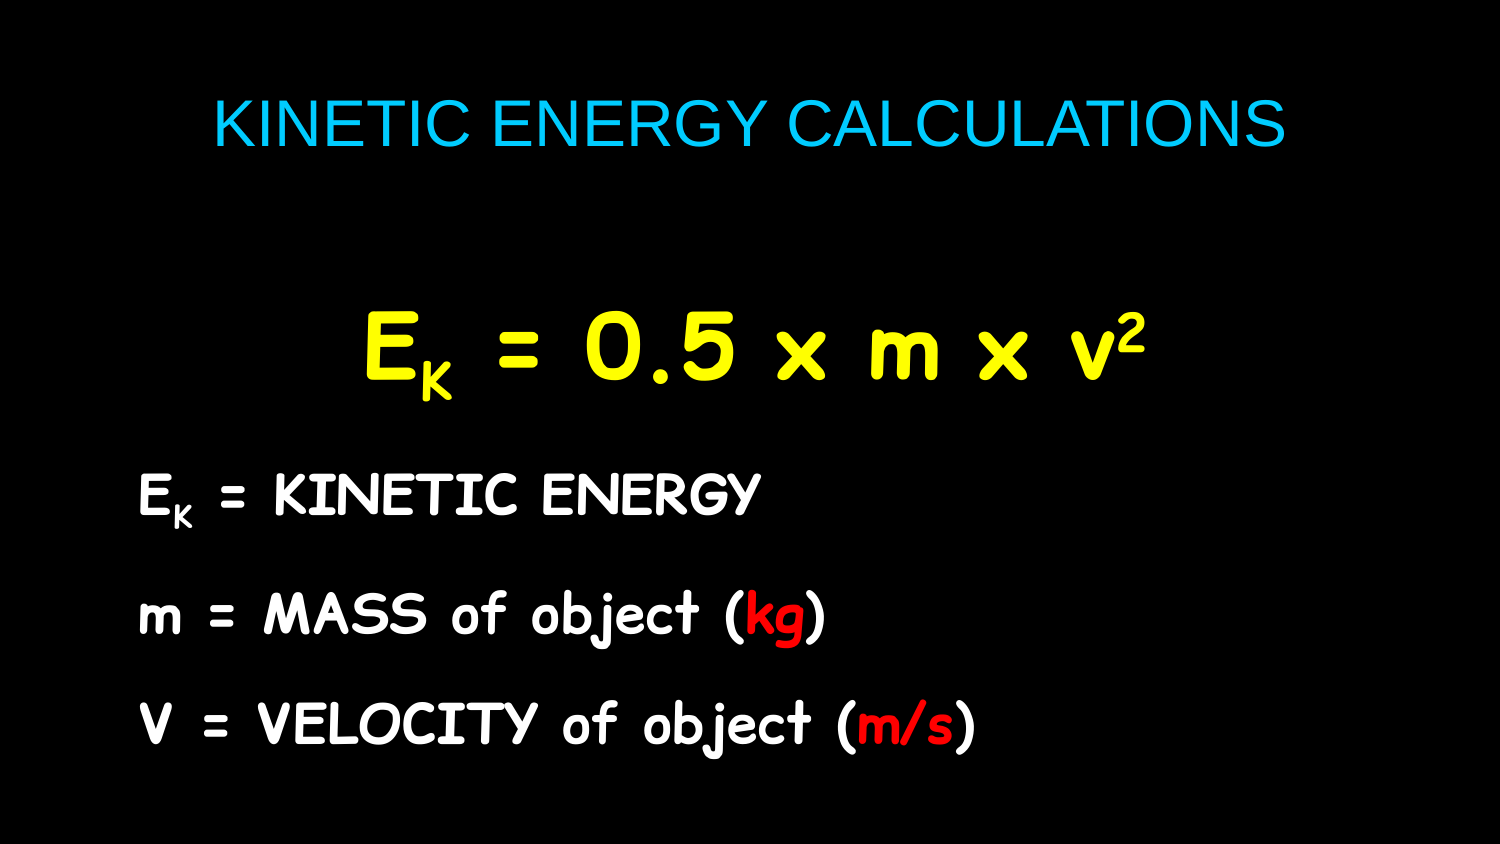

# KINETIC ENERGY CALCULATIONS
EK = 0.5 x m x v2
EK = KINETIC ENERGY
m = MASS of object (kg)
V = VELOCITY of object (m/s)